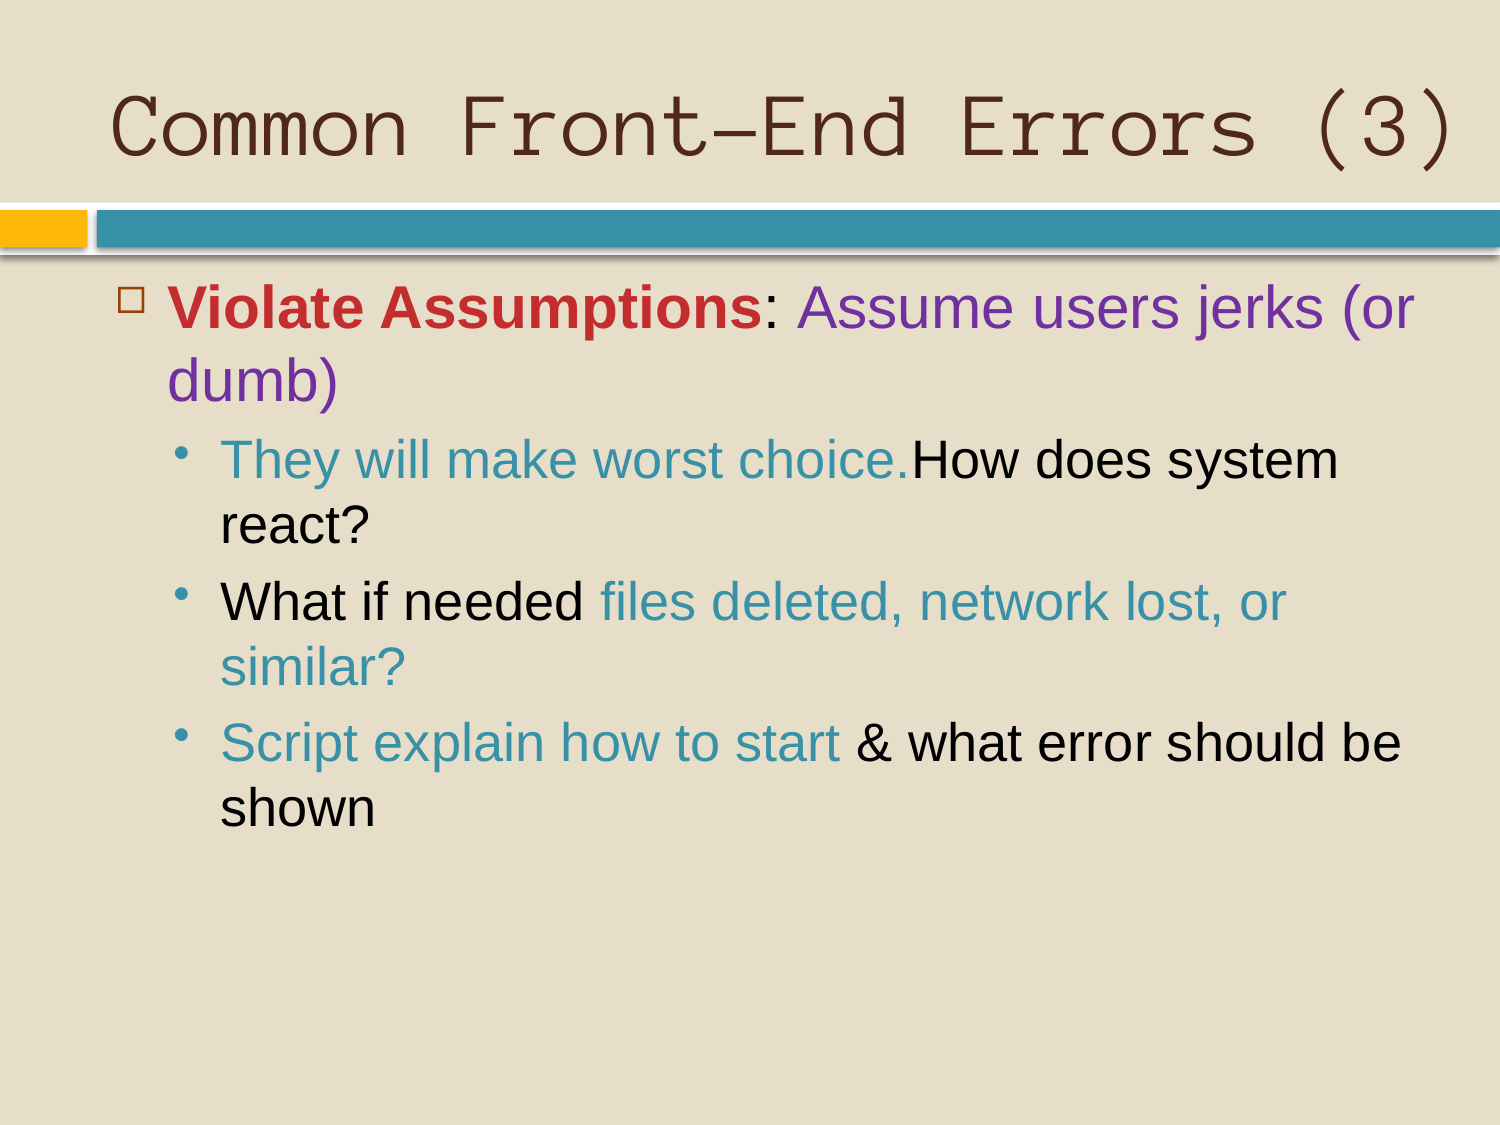

# Common Front-End Errors (3)
Violate Assumptions: Assume users jerks (or dumb)
They will make worst choice.How does system react?
What if needed files deleted, network lost, or similar?
Script explain how to start & what error should be shown